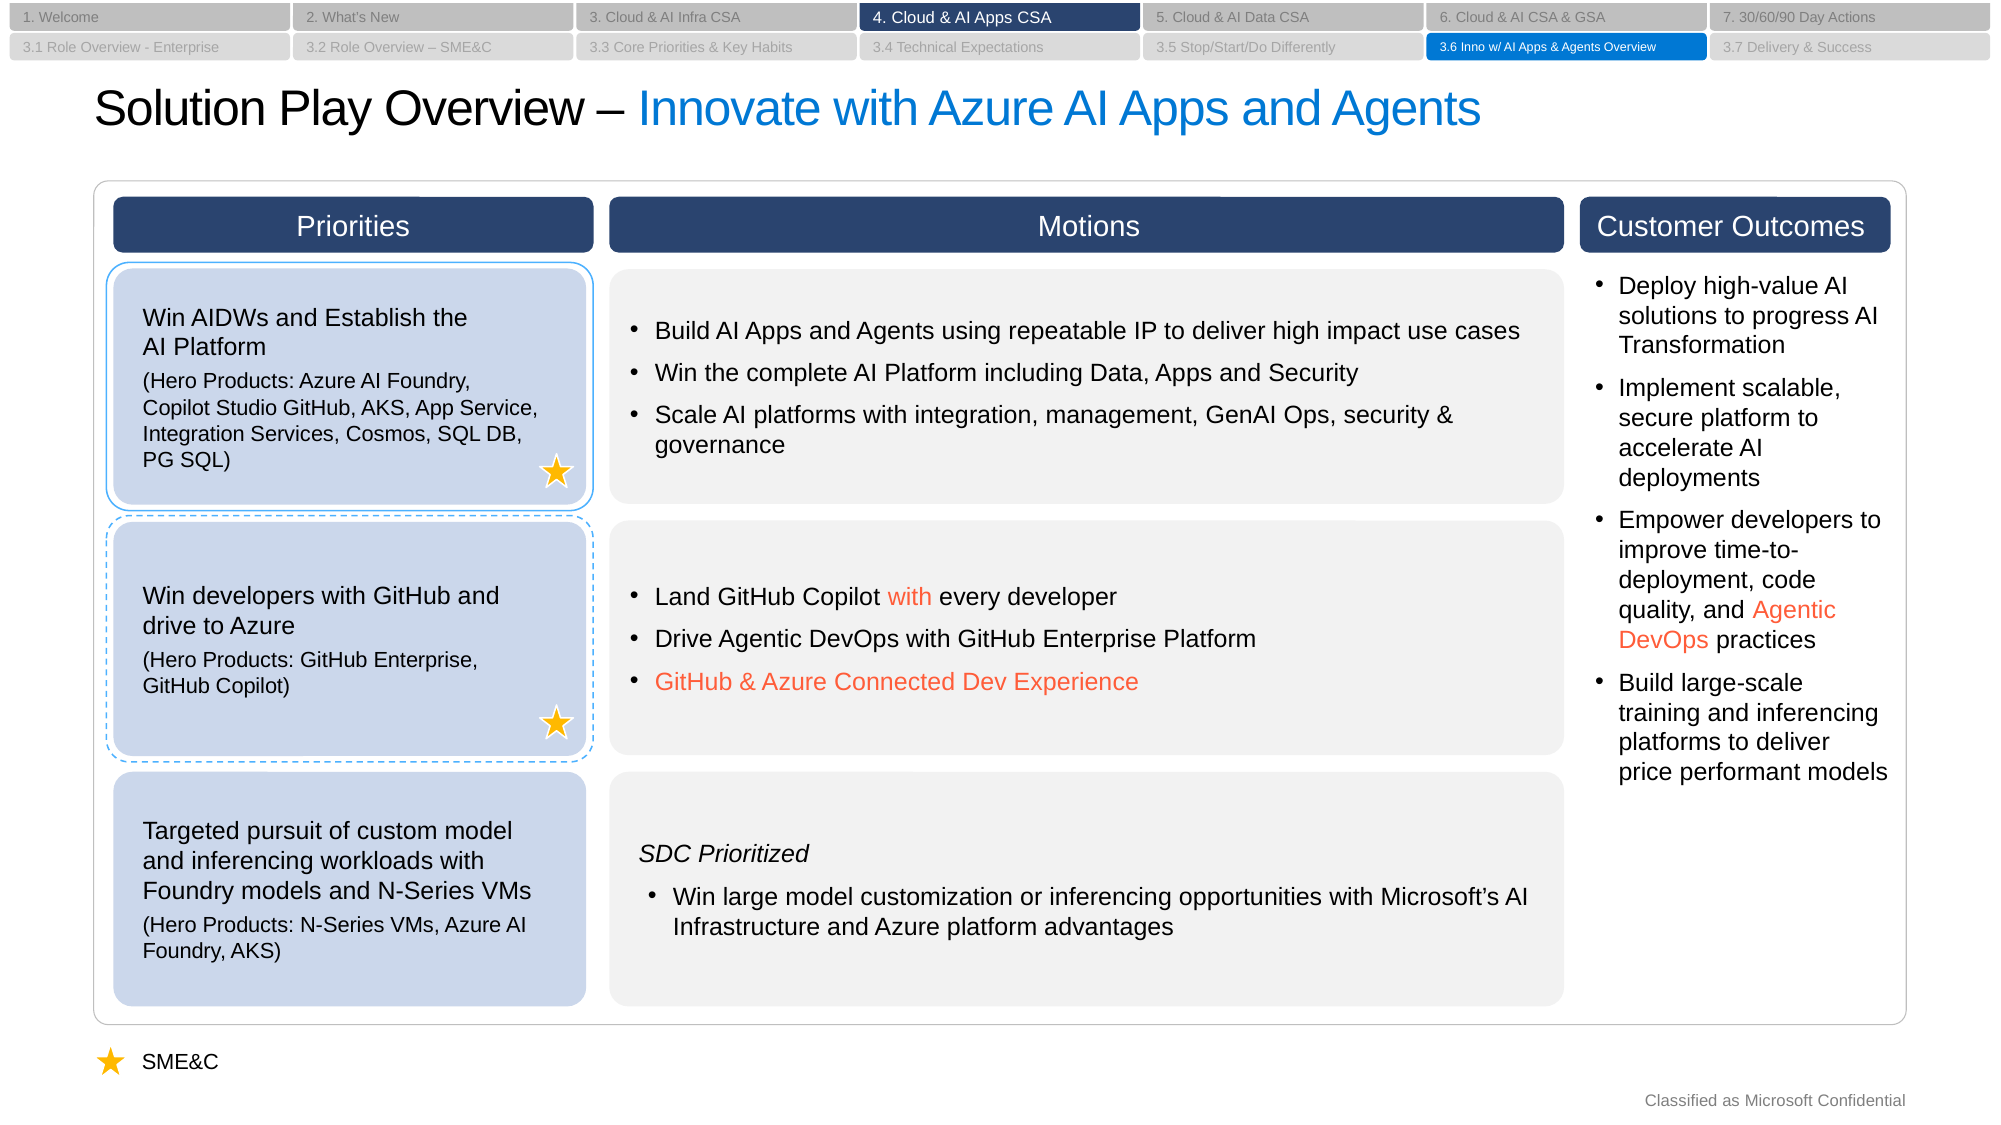

1. Welcome
2. What’s New
3. Cloud & AI Infra CSA
4. Cloud & AI Apps CSA
5. Cloud & AI Data CSA
6. Cloud & AI CSA & GSA
7. 30/60/90 Day Actions
3.1 Role Overview - Enterprise
3.2 Role Overview – SME&C
3.3 Core Priorities & Key Habits
3.4 Technical Expectations
3.5 Stop/Start/Do Differently
3.6 Inno w/ AI Apps & Agents Overview
3.7 Delivery & Success
# Solution Play Overview – Innovate with Azure AI Apps and Agents

Priorities
Motions
Customer Outcomes

Win AIDWs and Establish the
AI Platform
(Hero Products: Azure AI Foundry,
Copilot Studio GitHub, AKS, App Service, Integration Services, Cosmos, SQL DB,
PG SQL)
Build AI Apps and Agents using repeatable IP to deliver high impact use cases
Win the complete AI Platform including Data, Apps and Security
Scale AI platforms with integration, management, GenAI Ops, security & governance
Deploy high-value AI solutions to progress AI Transformation
Implement scalable, secure platform to accelerate AI deployments
Empower developers to improve time-to-deployment, code quality, and Agentic DevOps practices
Build large-scale training and inferencing platforms to deliver price performant models

Land GitHub Copilot with every developer
Drive Agentic DevOps with GitHub Enterprise Platform
GitHub & Azure Connected Dev Experience
Win developers with GitHub and
drive to Azure
(Hero Products: GitHub Enterprise,
GitHub Copilot)

Targeted pursuit of custom model and inferencing workloads with Foundry models and N-Series VMs
(Hero Products: N-Series VMs, Azure AI Foundry, AKS)
SDC Prioritized
Win large model customization or inferencing opportunities with Microsoft’s AI Infrastructure and Azure platform advantages

SME&C